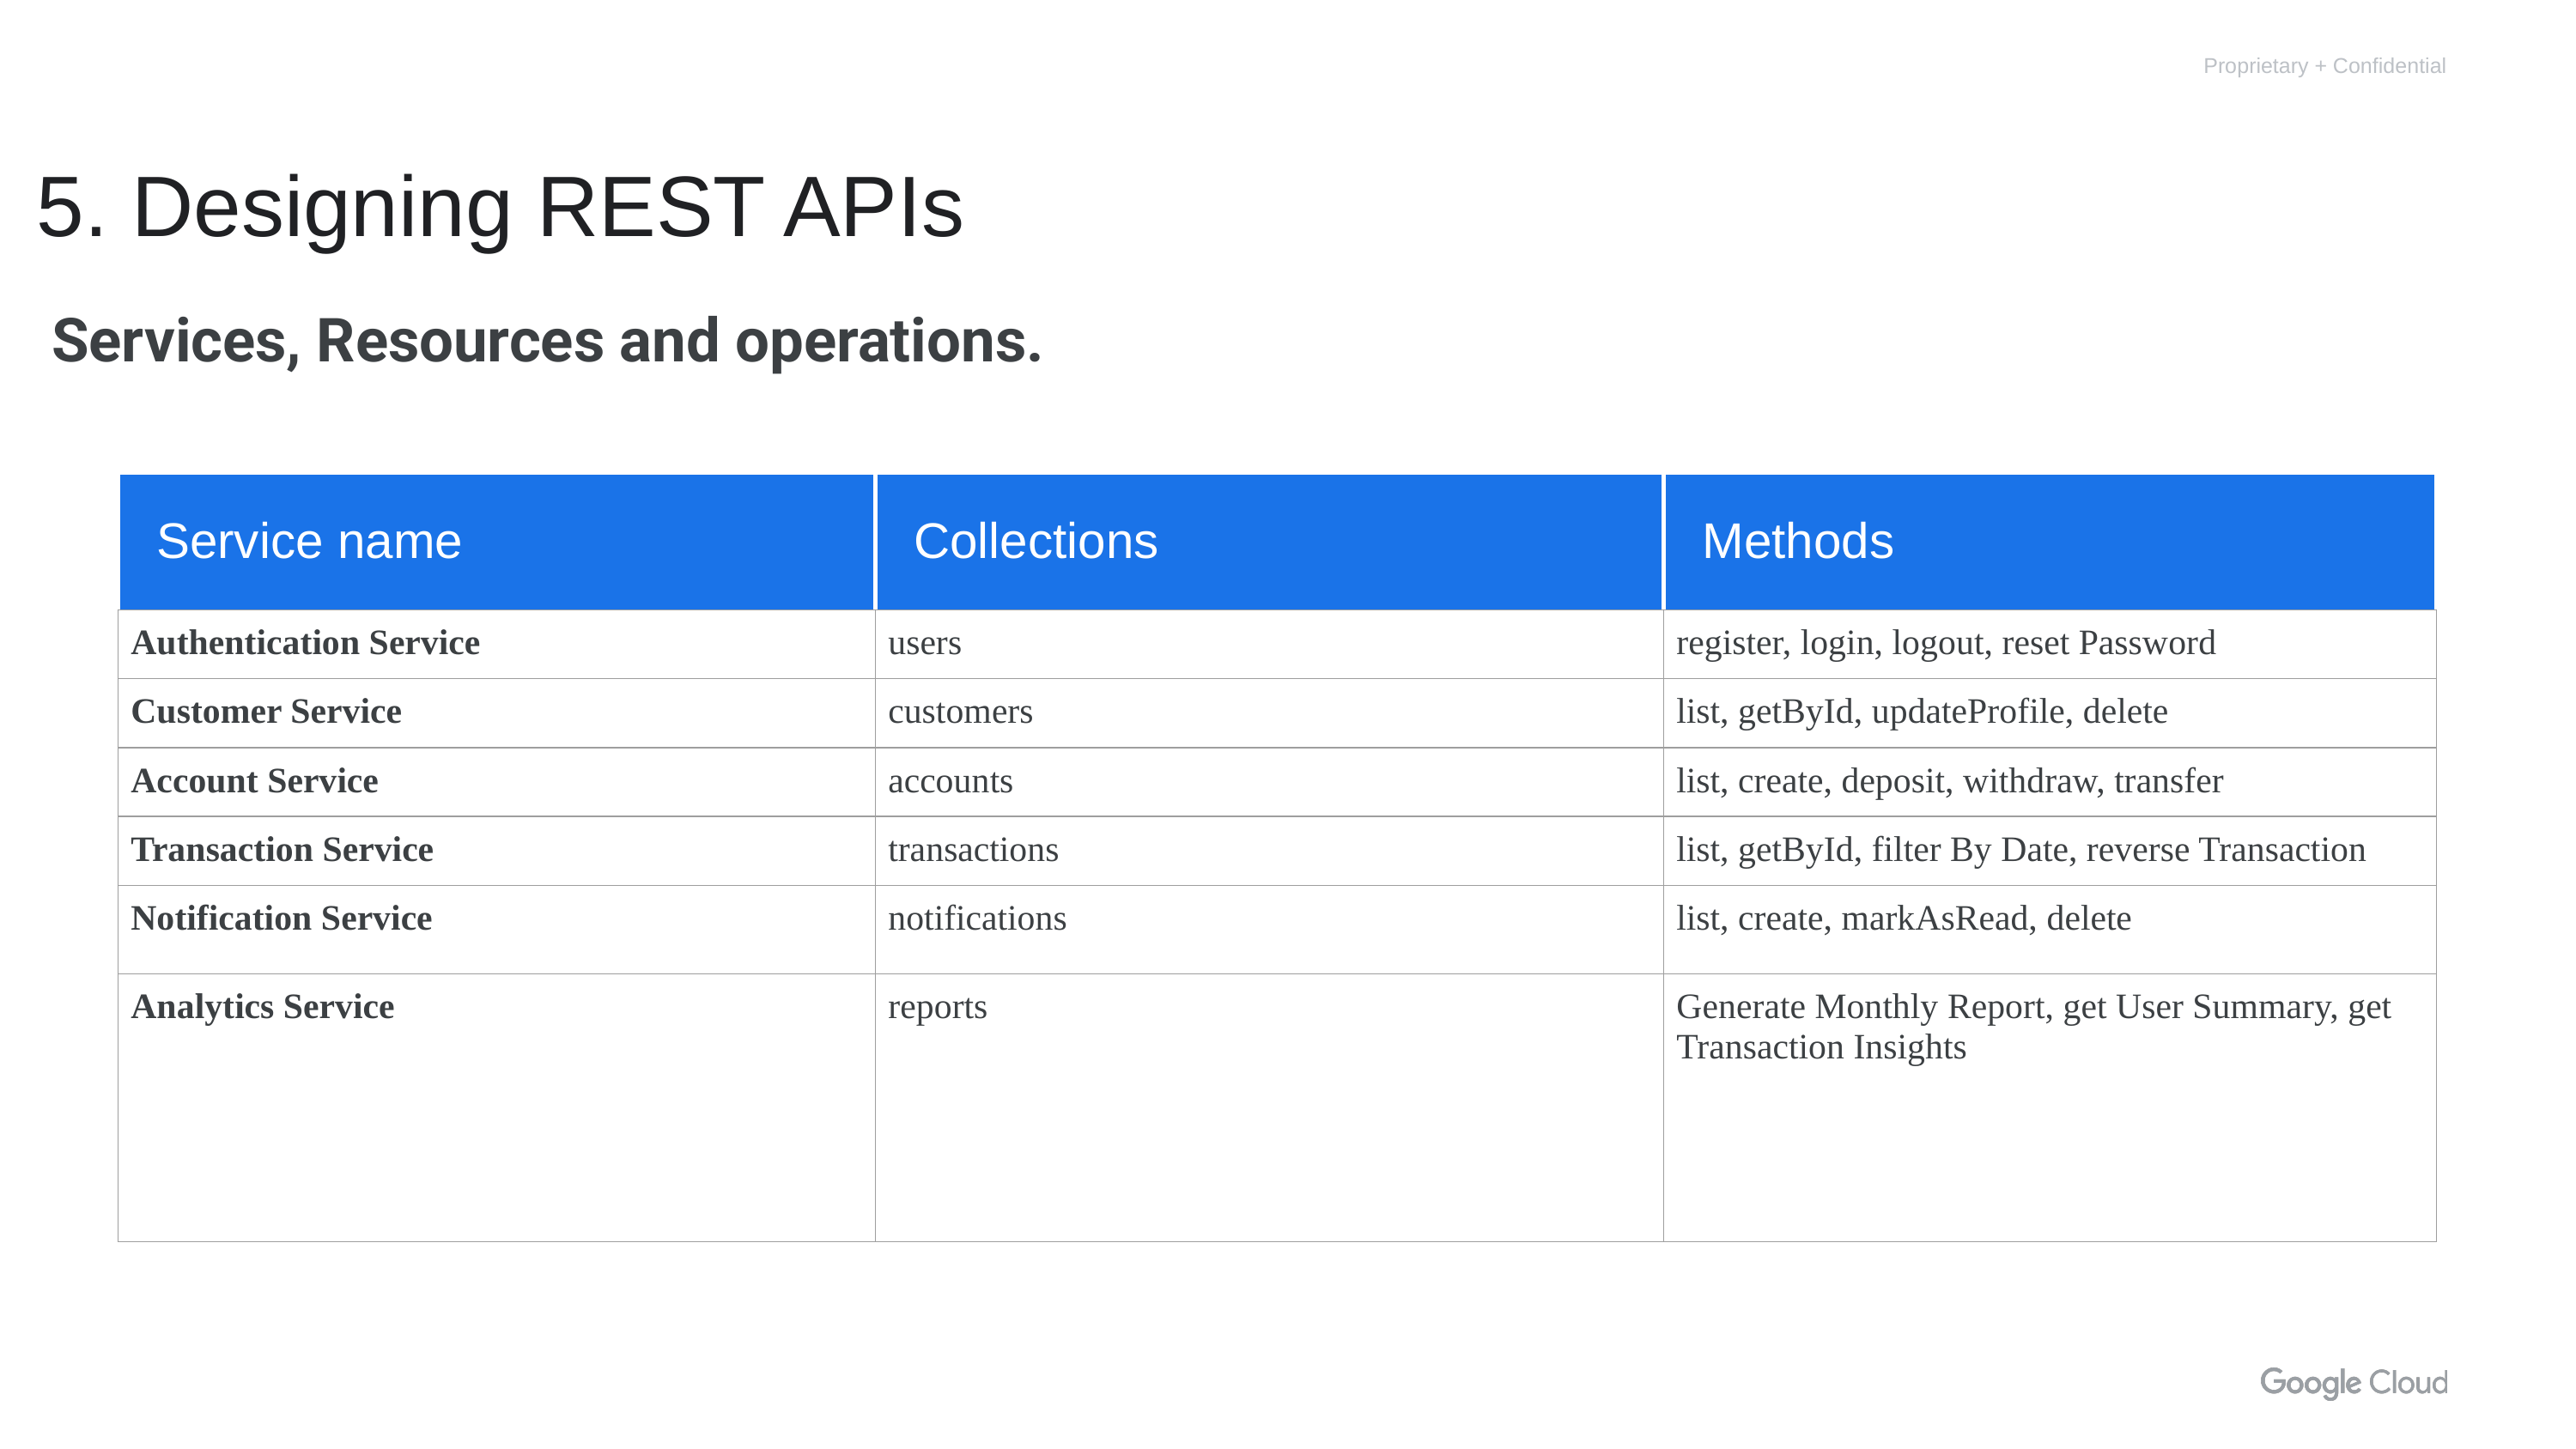

# 5. Designing REST APIs
 Services, Resources and operations.
| Service name | Collections | Methods |
| --- | --- | --- |
| Authentication Service | users | register, login, logout, reset Password |
| Customer Service | customers | list, getById, updateProfile, delete |
| Account Service | accounts | list, create, deposit, withdraw, transfer |
| Transaction Service | transactions | list, getById, filter By Date, reverse Transaction |
| Notification Service | notifications | list, create, markAsRead, delete |
| Analytics Service | reports | Generate Monthly Report, get User Summary, get Transaction Insights |